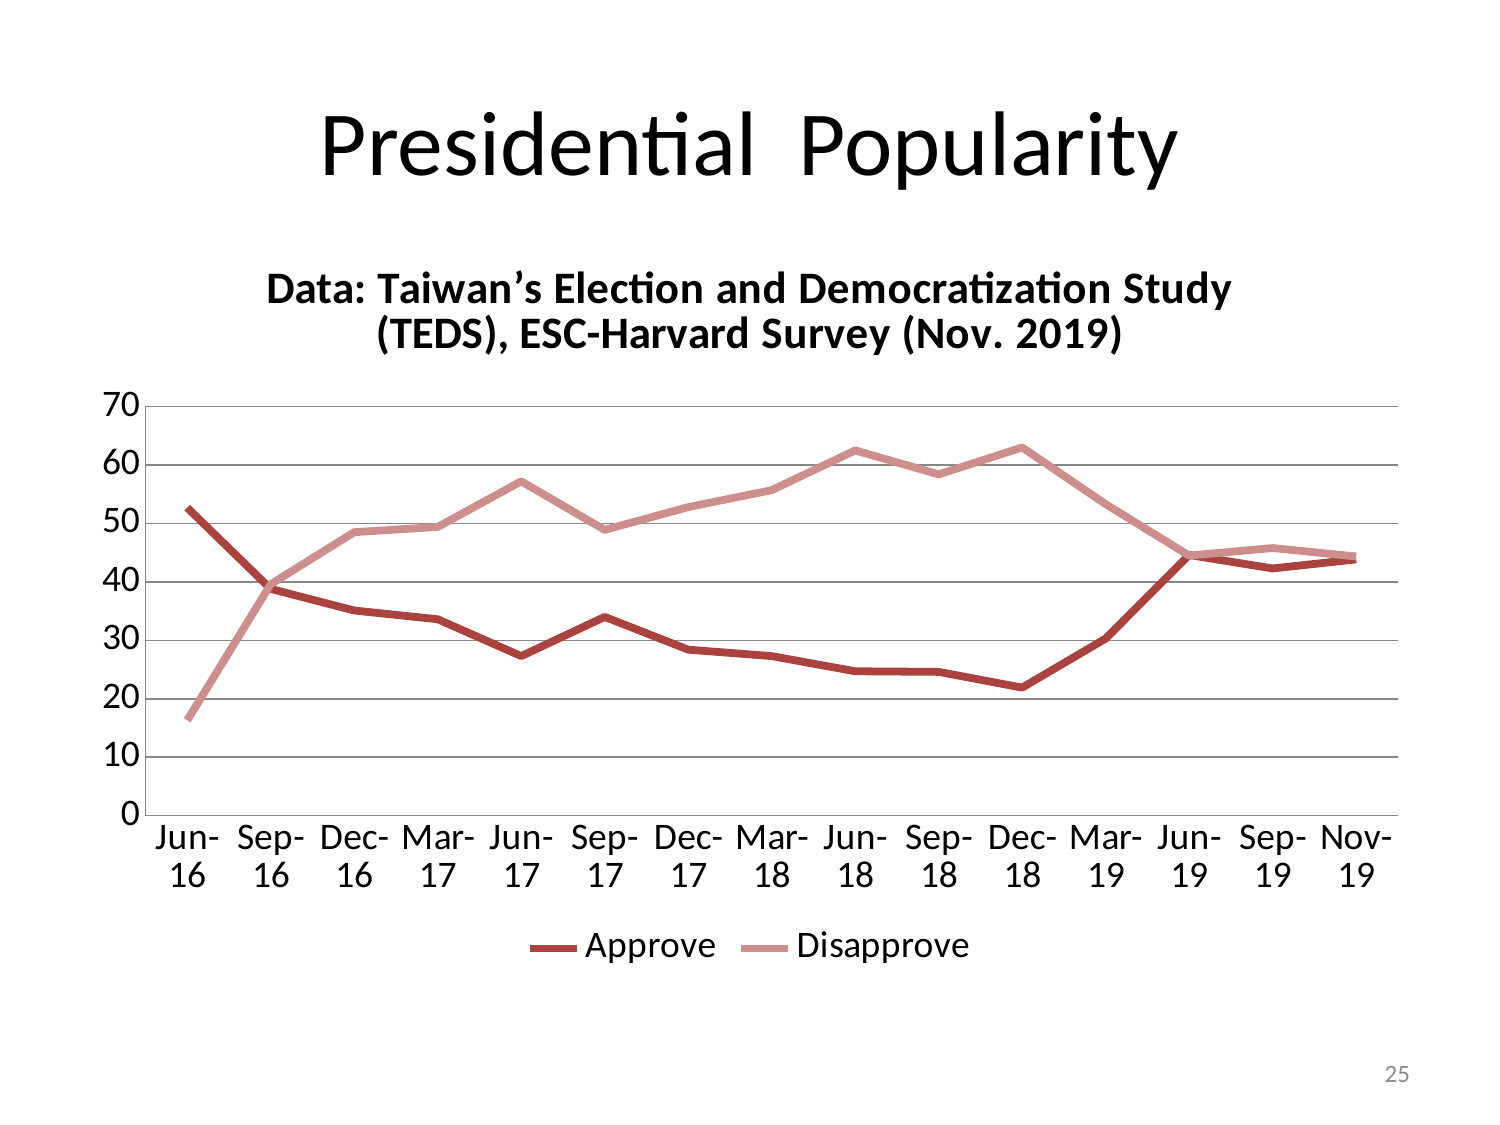

# Presidential  Popularity

### Chart: Data: Taiwan’s Election and Democratization Study (TEDS), ESC-Harvard Survey (Nov. 2019)

| Category | Approve | Disapprove |
|---|---|---|
| Jun-16 | 52.7 | 16.3 |
| Sep-16 | 38.8 | 39.6 |
| Dec-16 | 35.1 | 48.5 |
| Mar-17 | 33.6 | 49.4 |
| Jun-17 | 27.3 | 57.2 |
| Sep-17 | 34.0 | 48.9 |
| Dec-17 | 28.4 | 52.8 |
| Mar-18 | 27.3 | 55.7 |
| Jun-18 | 24.7 | 62.5 |
| Sep-18 | 24.6 | 58.4 |
| Dec-18 | 21.9 | 63.0 |
| Mar-19 | 30.3 | 53.3 |
| Jun-19 | 44.6 | 44.5 |
| Sep-19 | 42.3 | 45.8 |
| Nov-19 | 43.86 | 44.35 |
25